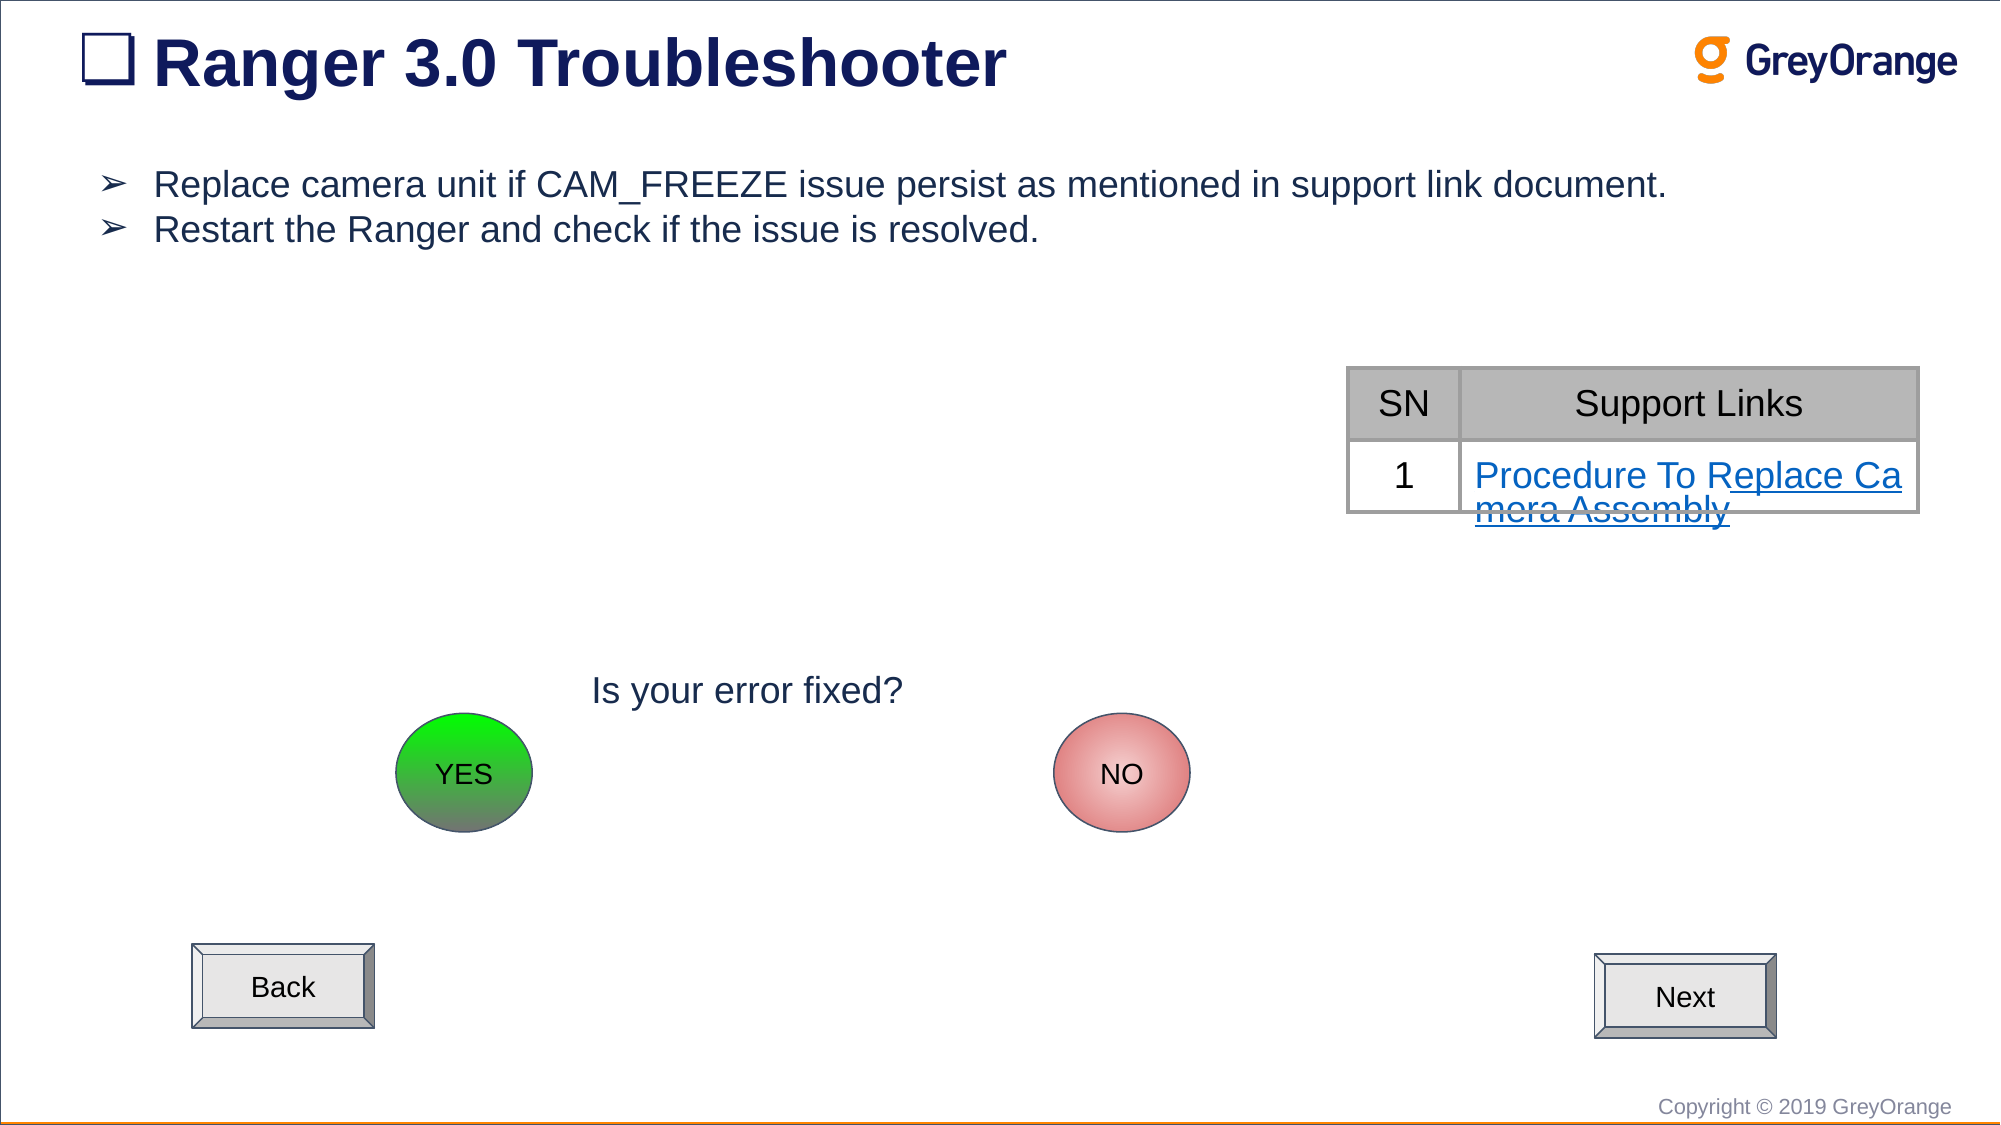

Ranger 3.0 Troubleshooter
Replace camera unit if CAM_FREEZE issue persist as mentioned in support link document.
Restart the Ranger and check if the issue is resolved.

| SN | Support Links |
| --- | --- |
| 1 | Procedure To Replace Camera Assembly |
Is your error fixed?
YES
NO
Back
Next